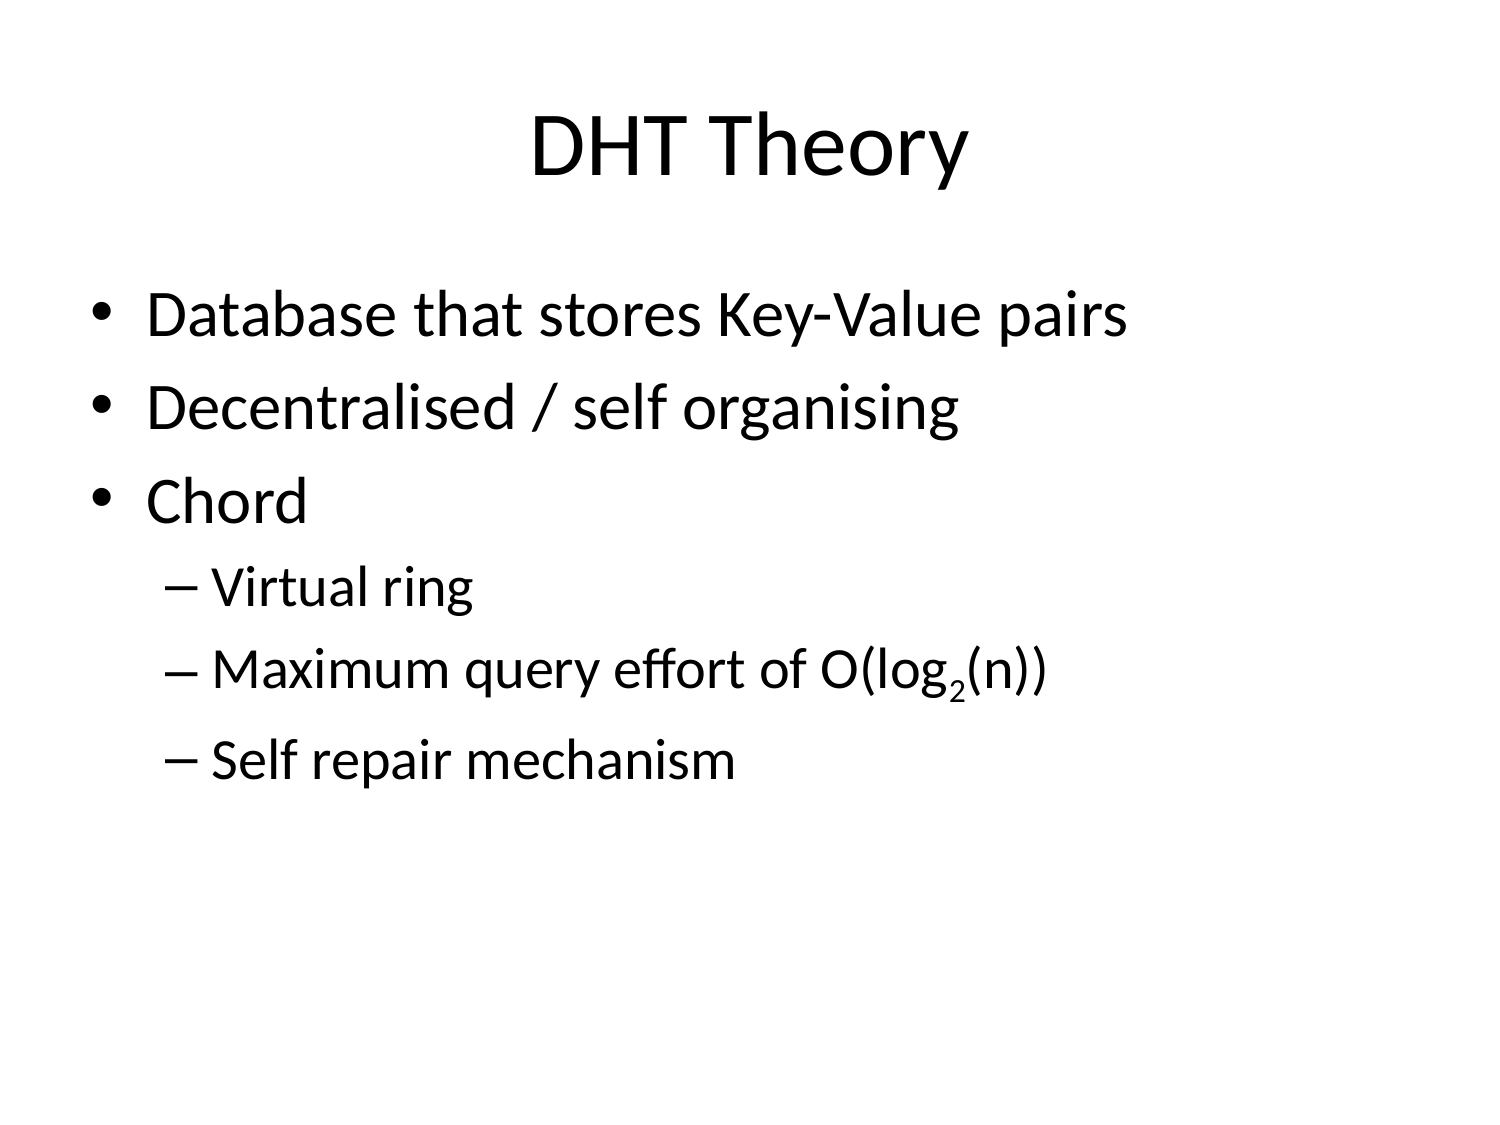

# DHT Theory
Database that stores Key-Value pairs
Decentralised / self organising
Chord
Virtual ring
Maximum query effort of O(log2(n))
Self repair mechanism